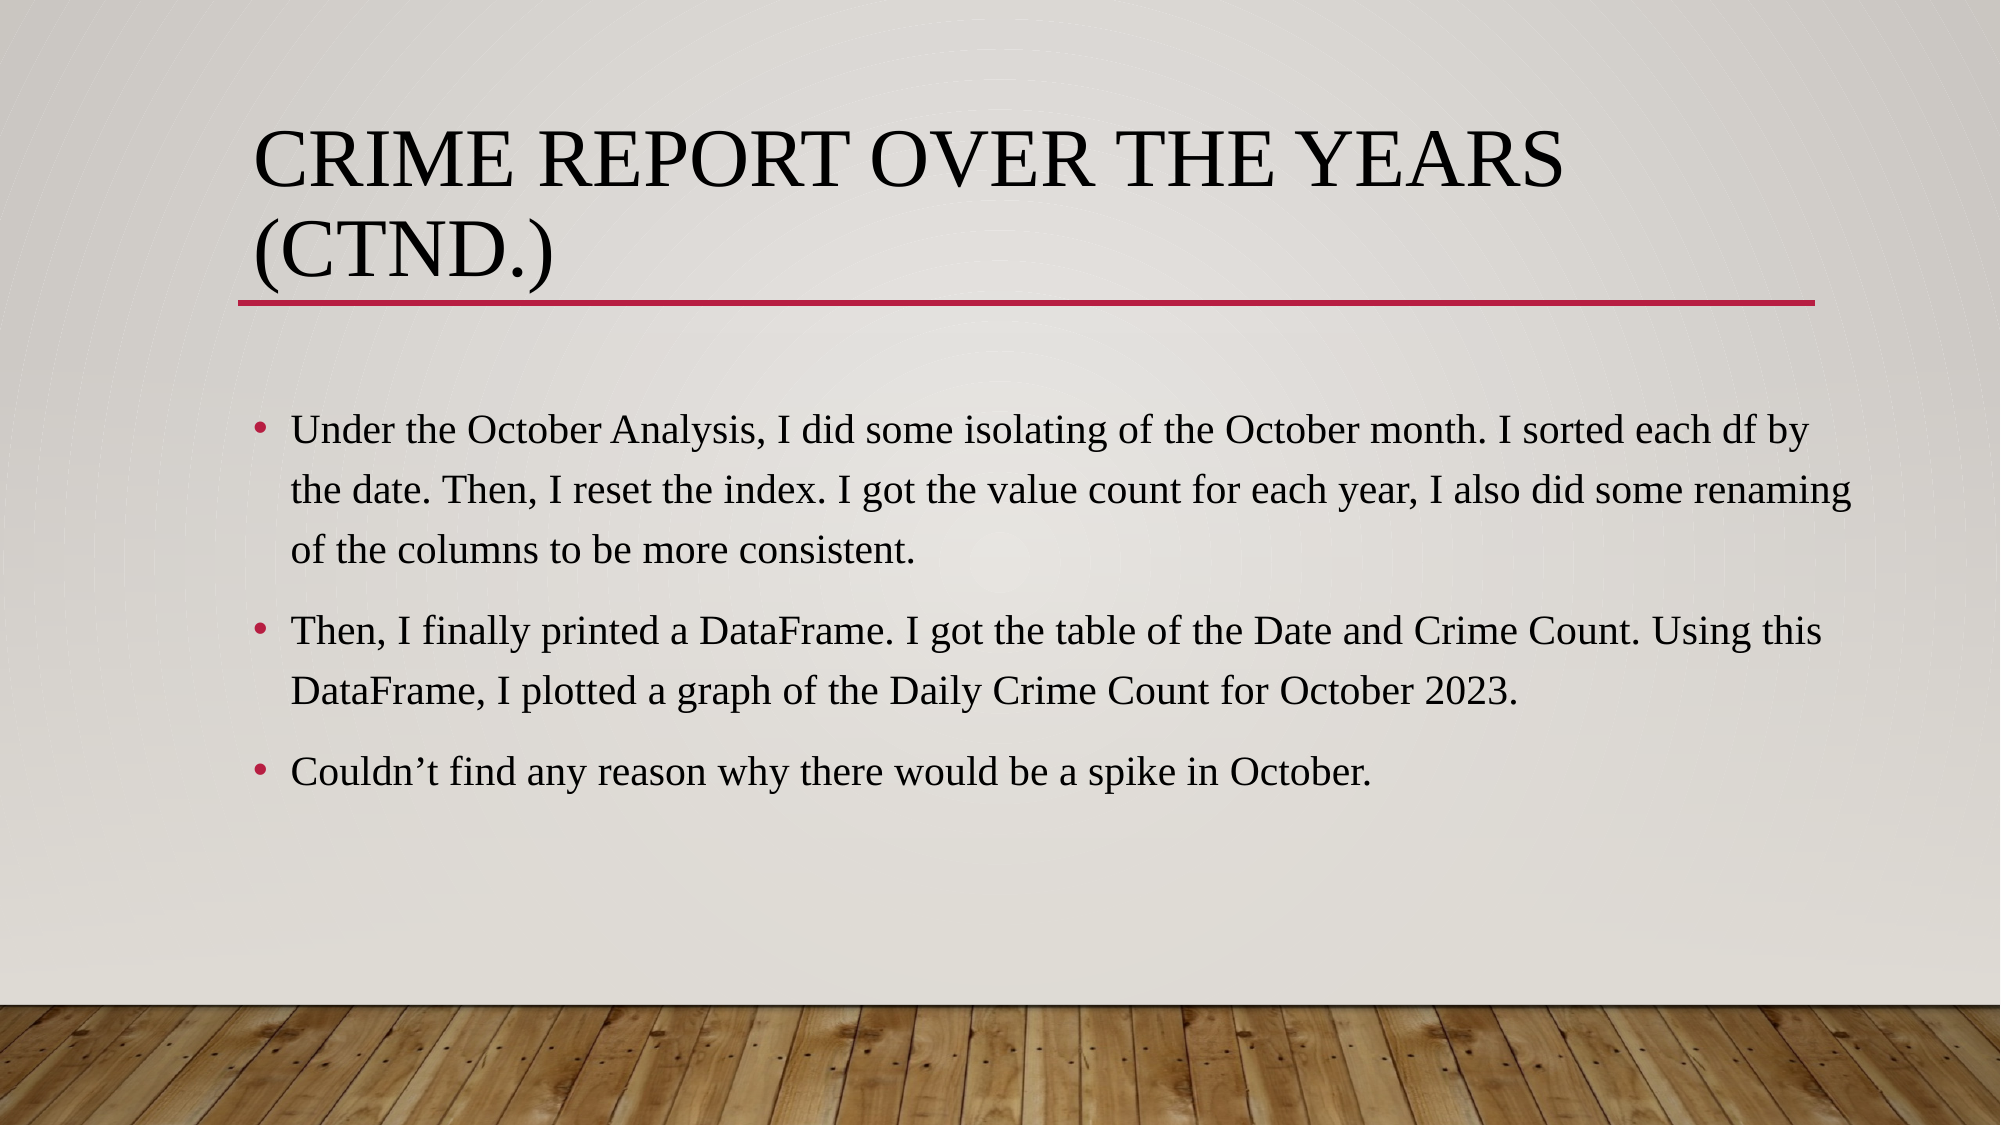

# Crime Report over the years (Ctnd.)
Under the October Analysis, I did some isolating of the October month. I sorted each df by the date. Then, I reset the index. I got the value count for each year, I also did some renaming of the columns to be more consistent.
Then, I finally printed a DataFrame. I got the table of the Date and Crime Count. Using this DataFrame, I plotted a graph of the Daily Crime Count for October 2023.
Couldn’t find any reason why there would be a spike in October.